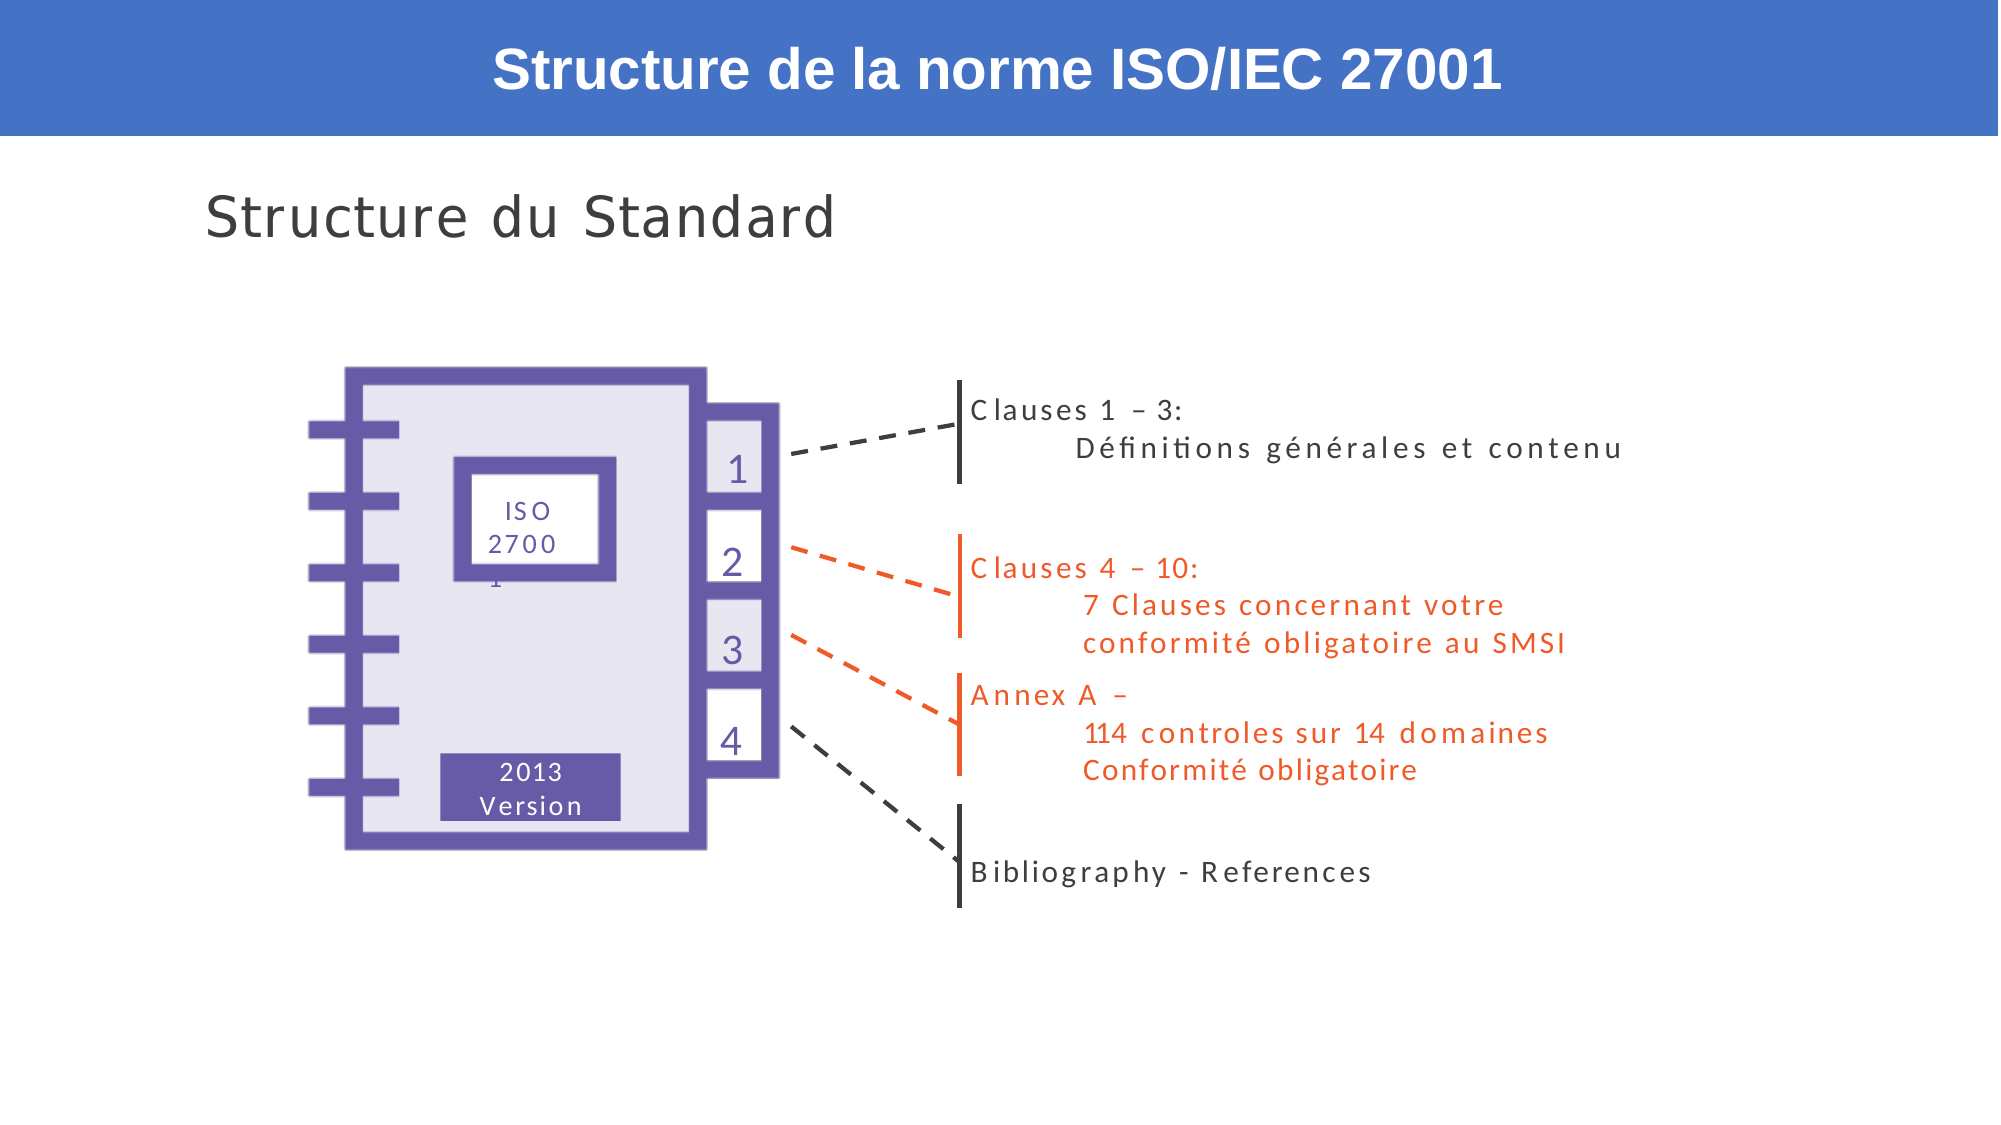

Structure de la norme ISO/IEC 27001
# Structure du Standard

Clauses 1 – 3:
         Définitions générales et contenu

Clauses 4 – 10:
7 Clauses concernant votre conformité obligatoire au SMSI
Annex A –
114 controles sur 14 domaines Conformité obligatoire

Bibliography - References

1
ISO 27001
2
3

4

2013
Version